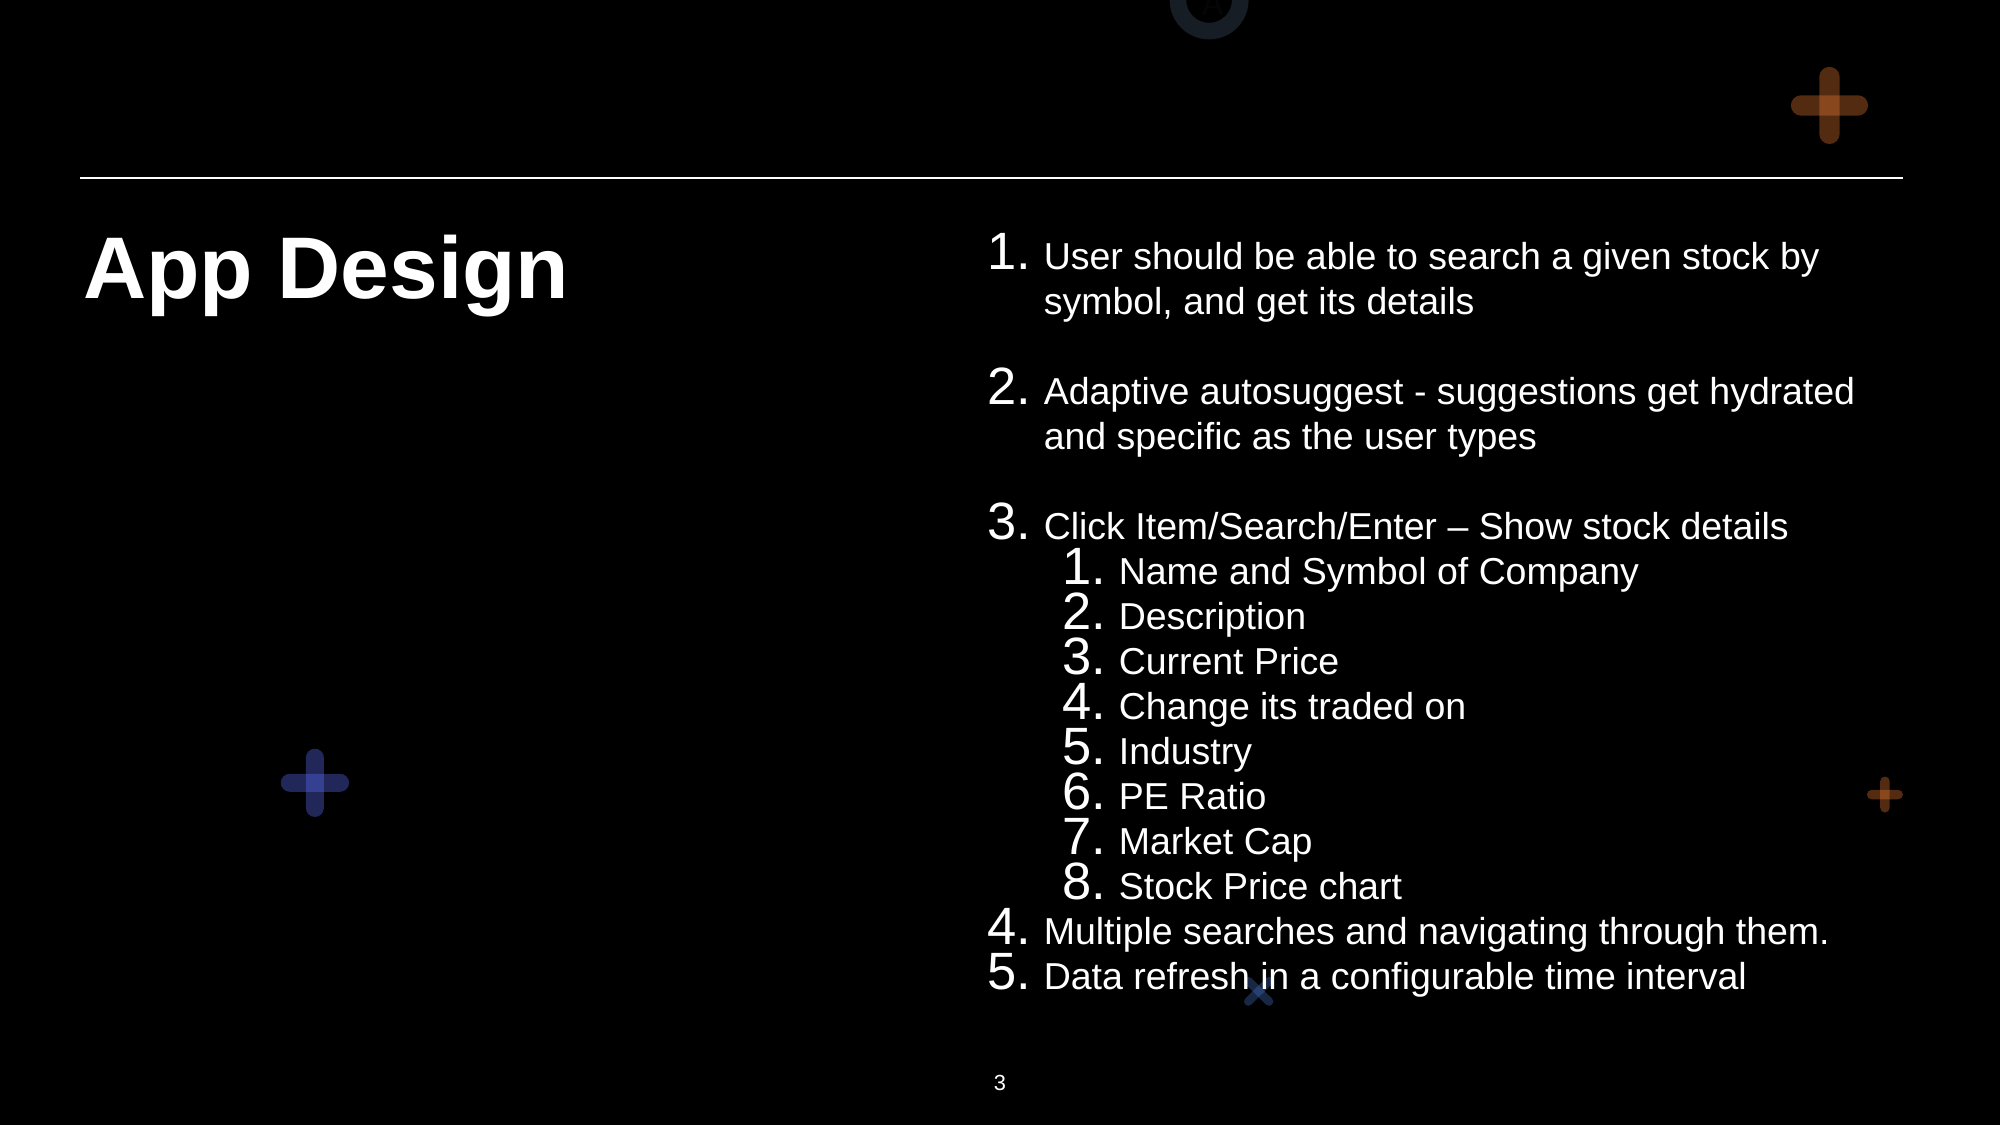

A

App Design
User should be able to search a given stock by symbol, and get its details
Adaptive autosuggest - suggestions get hydrated and specific as the user types
Click Item/Search/Enter – Show stock details
Name and Symbol of Company
Description
Current Price
Change its traded on
Industry
PE Ratio
Market Cap
Stock Price chart
Multiple searches and navigating through them.
Data refresh in a configurable time interval

3